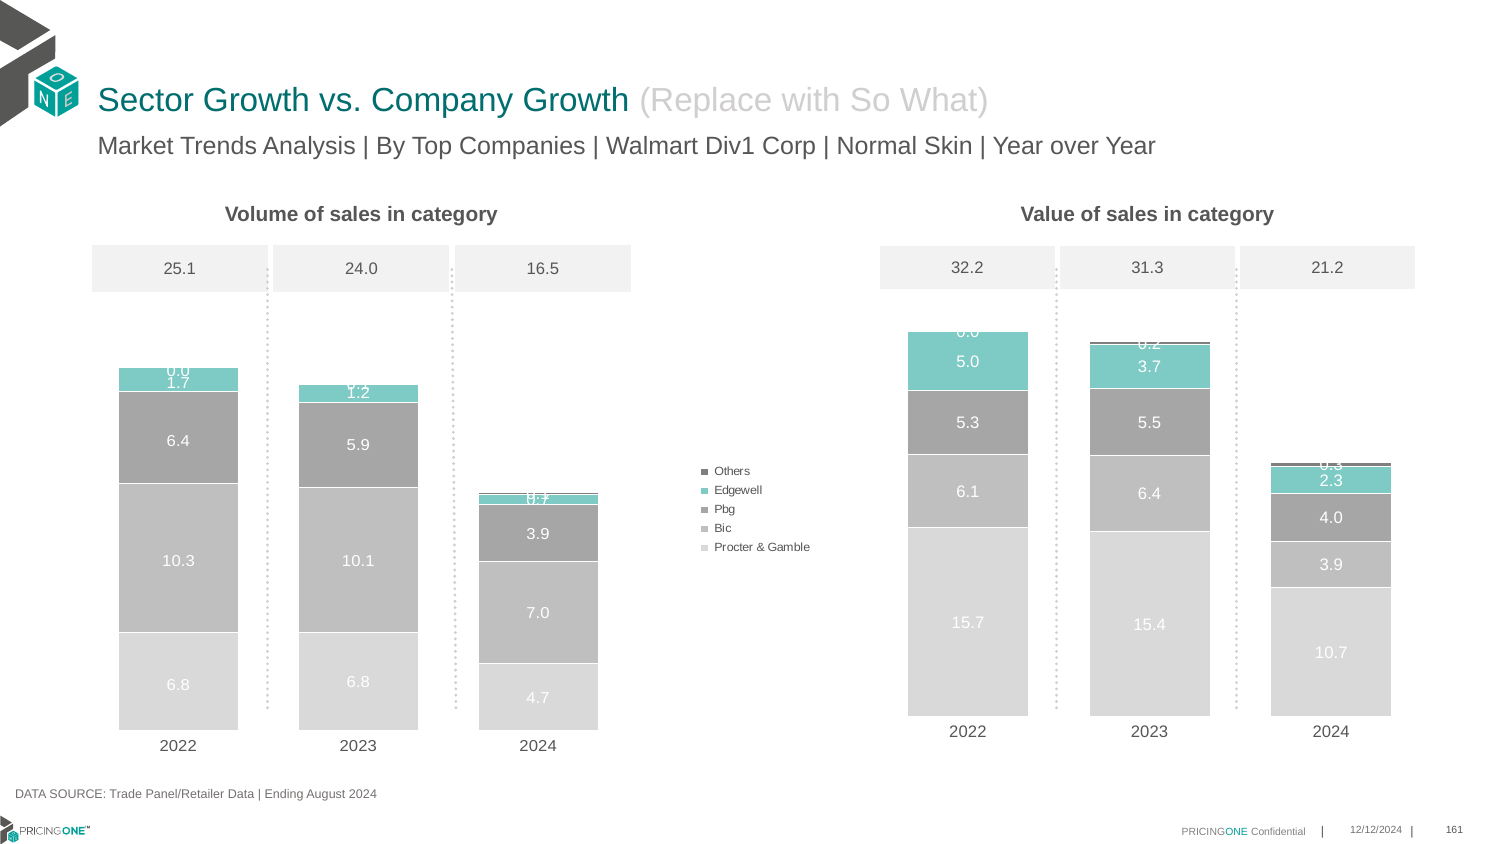

# Sector Growth vs. Company Growth (Replace with So What)
Market Trends Analysis | By Top Companies | Walmart Div1 Corp | Normal Skin | Year over Year
| Value of sales in category |  |  |
| --- | --- | --- |
| 32.2 | 31.3 | 21.2 |
| Volume of sales in category |  |  |
| --- | --- | --- |
| 25.1 | 24.0 | 16.5 |

### Chart

| Category | Procter & Gamble | Bic | Pbg | Edgewell | Others |
|---|---|---|---|---|---|
| 2022 | 15.747994 | 6.133295 | 5.319178 | 4.988073 | 0.031791 |
| 2023 | 15.411813 | 6.410068 | 5.540335 | 3.70032 | 0.209396 |
| 2024 | 10.738156 | 3.85551 | 4.002477 | 2.311786 | 0.32154 |

### Chart

| Category | Procter & Gamble | Bic | Pbg | Edgewell | Others |
|---|---|---|---|---|---|
| 2022 | 6.828211 | 10.268474 | 6.378765 | 1.660125 | 0.010631 |
| 2023 | 6.77026 | 10.062553 | 5.901045 | 1.244094 | 0.065787 |
| 2024 | 4.656889 | 7.047646 | 3.915118 | 0.745129 | 0.106443 |
DATA SOURCE: Trade Panel/Retailer Data | Ending August 2024

12/12/2024
161